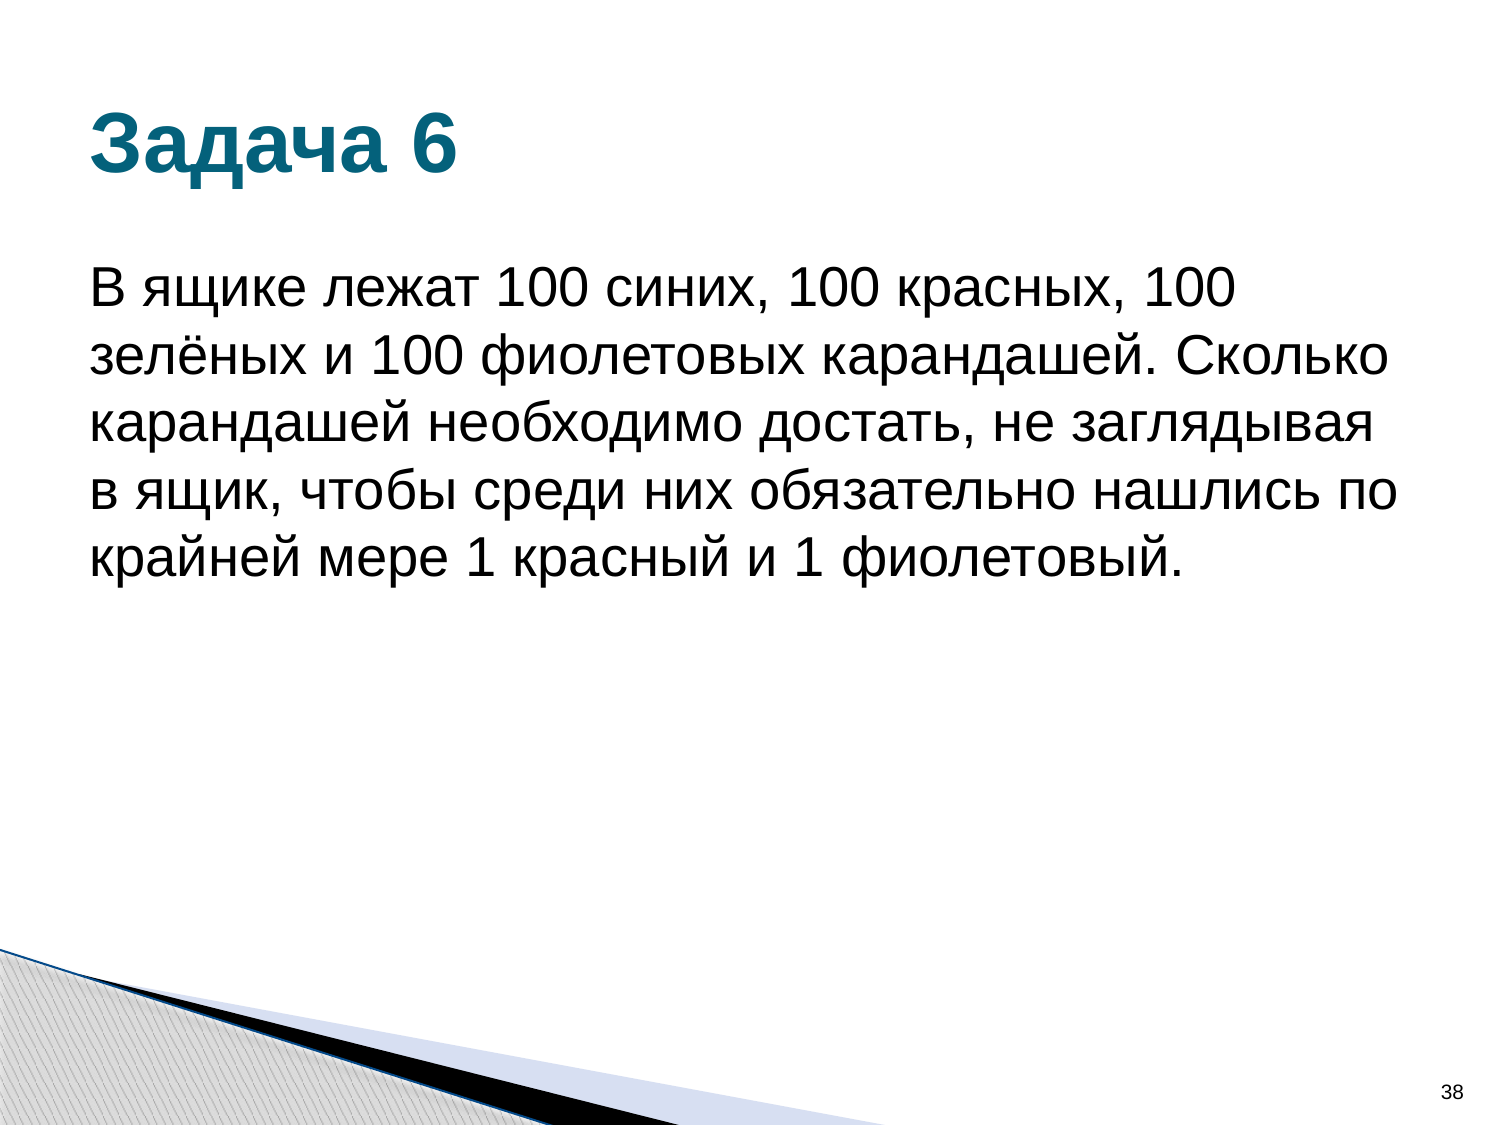

# Задача 6
В ящике лежат 100 синих, 100 красных, 100 зелёных и 100 фиолетовых карандашей. Сколько карандашей необходимо достать, не заглядывая в ящик, чтобы среди них обязательно нашлись по крайней мере 1 красный и 1 фиолетовый.
38